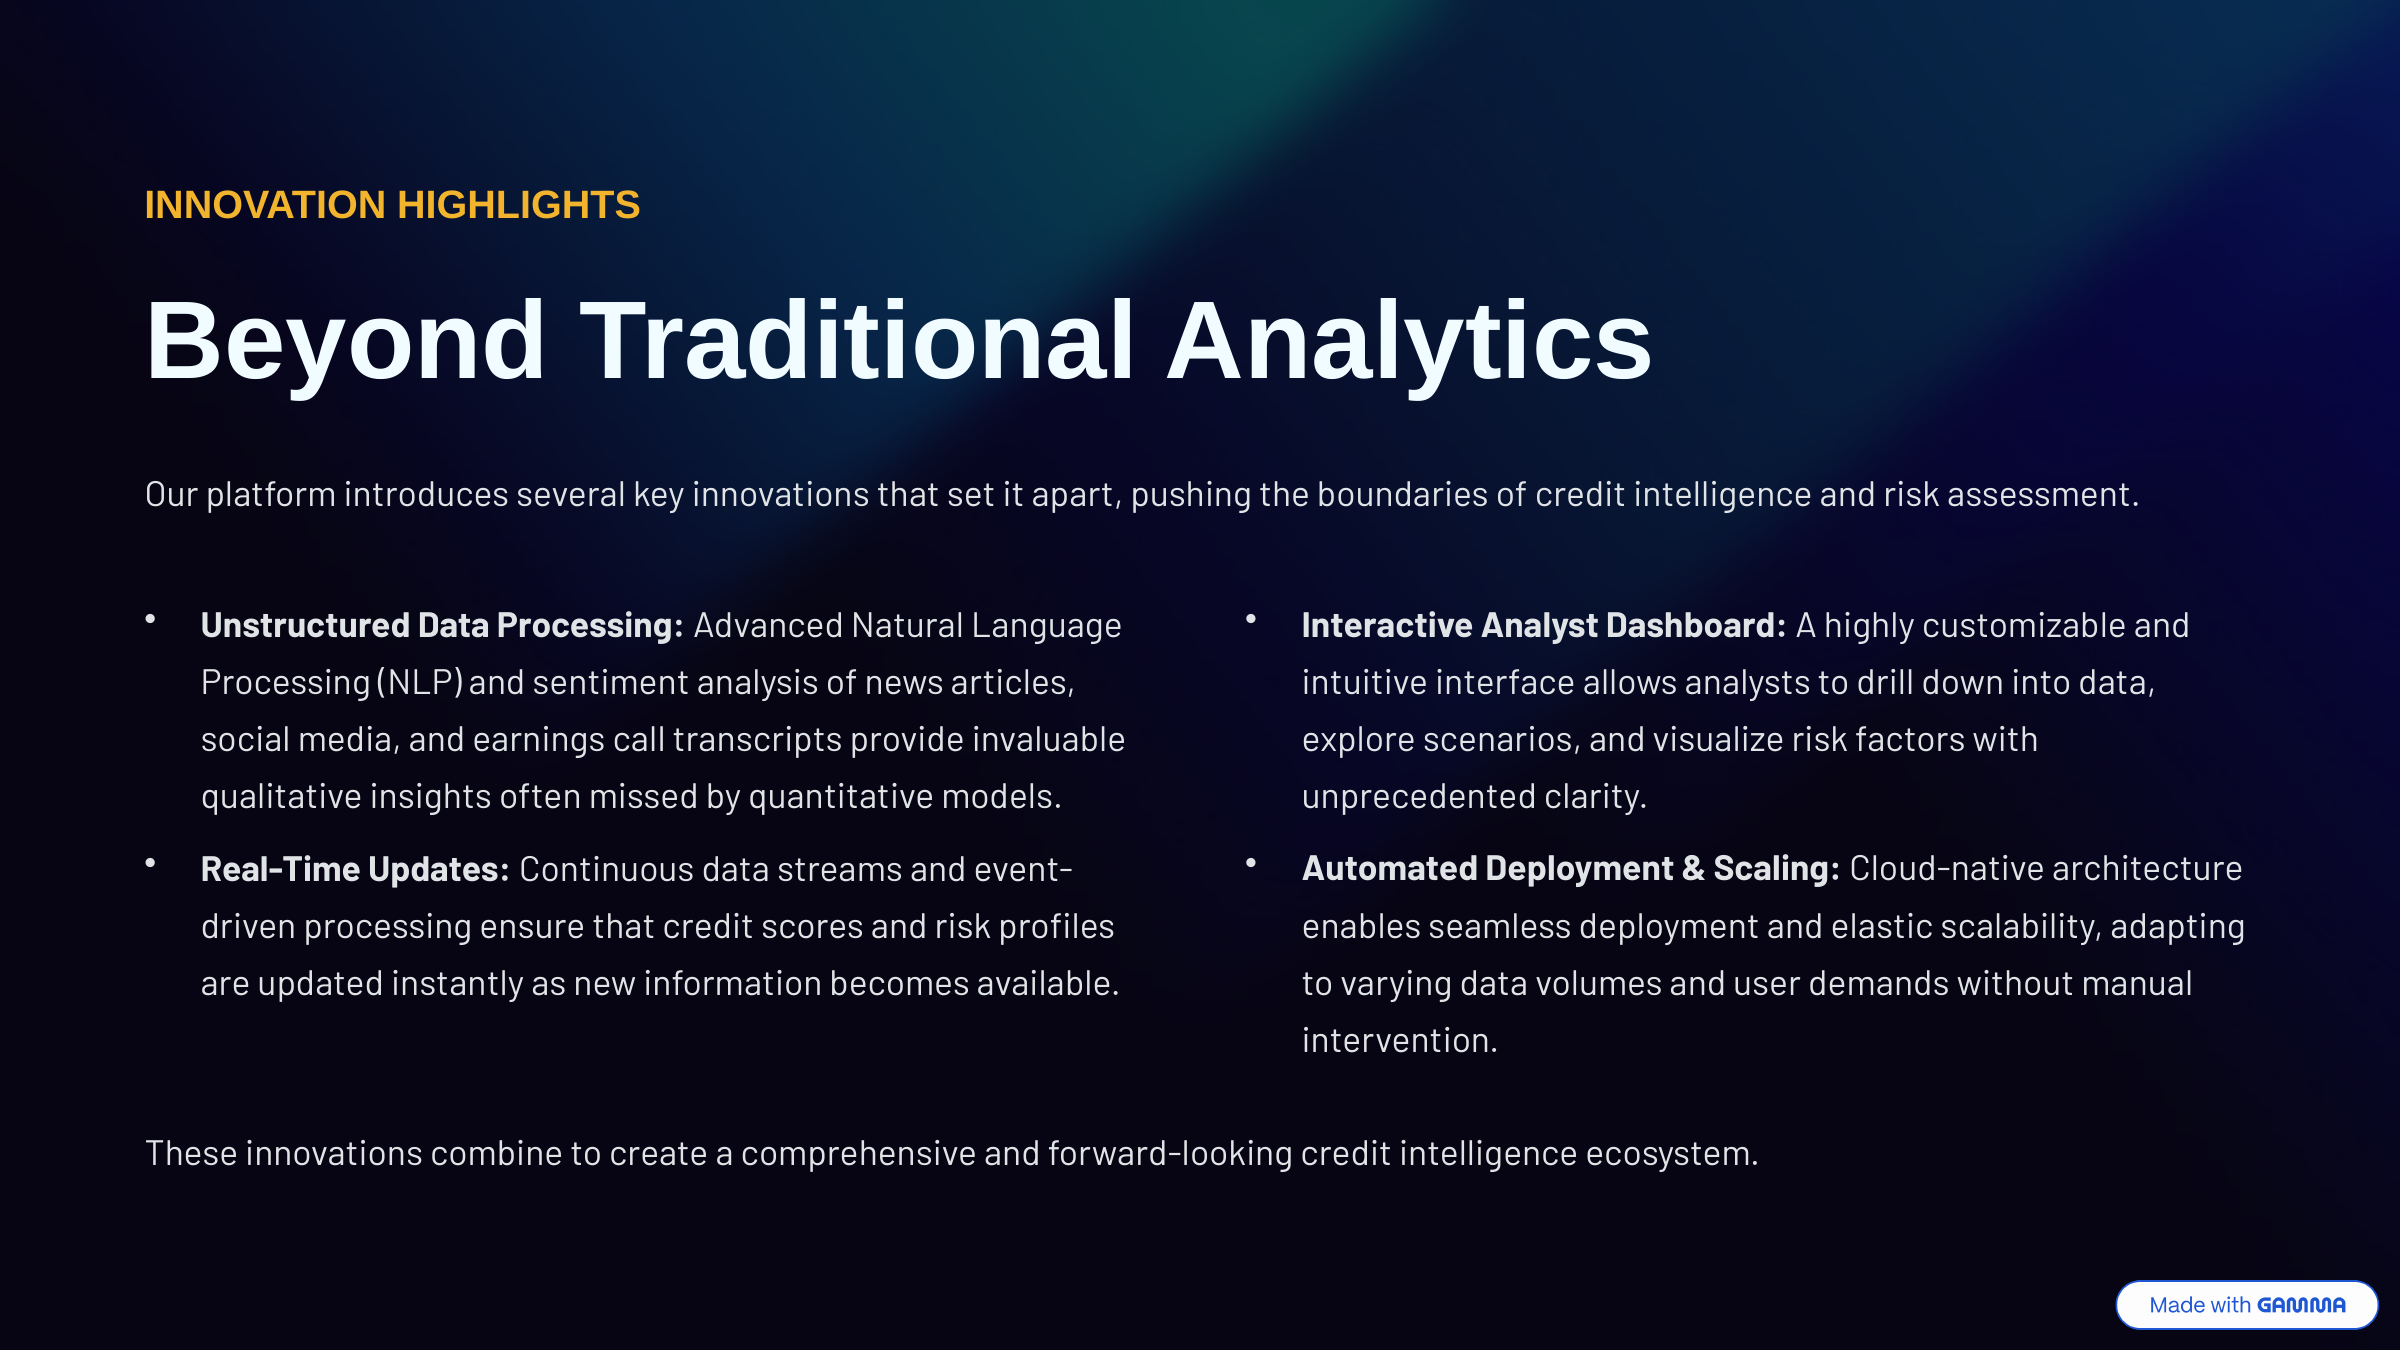

INNOVATION HIGHLIGHTS
Beyond Traditional Analytics
Our platform introduces several key innovations that set it apart, pushing the boundaries of credit intelligence and risk assessment.
Unstructured Data Processing: Advanced Natural Language Processing (NLP) and sentiment analysis of news articles, social media, and earnings call transcripts provide invaluable qualitative insights often missed by quantitative models.
Interactive Analyst Dashboard: A highly customizable and intuitive interface allows analysts to drill down into data, explore scenarios, and visualize risk factors with unprecedented clarity.
Real-Time Updates: Continuous data streams and event-driven processing ensure that credit scores and risk profiles are updated instantly as new information becomes available.
Automated Deployment & Scaling: Cloud-native architecture enables seamless deployment and elastic scalability, adapting to varying data volumes and user demands without manual intervention.
These innovations combine to create a comprehensive and forward-looking credit intelligence ecosystem.